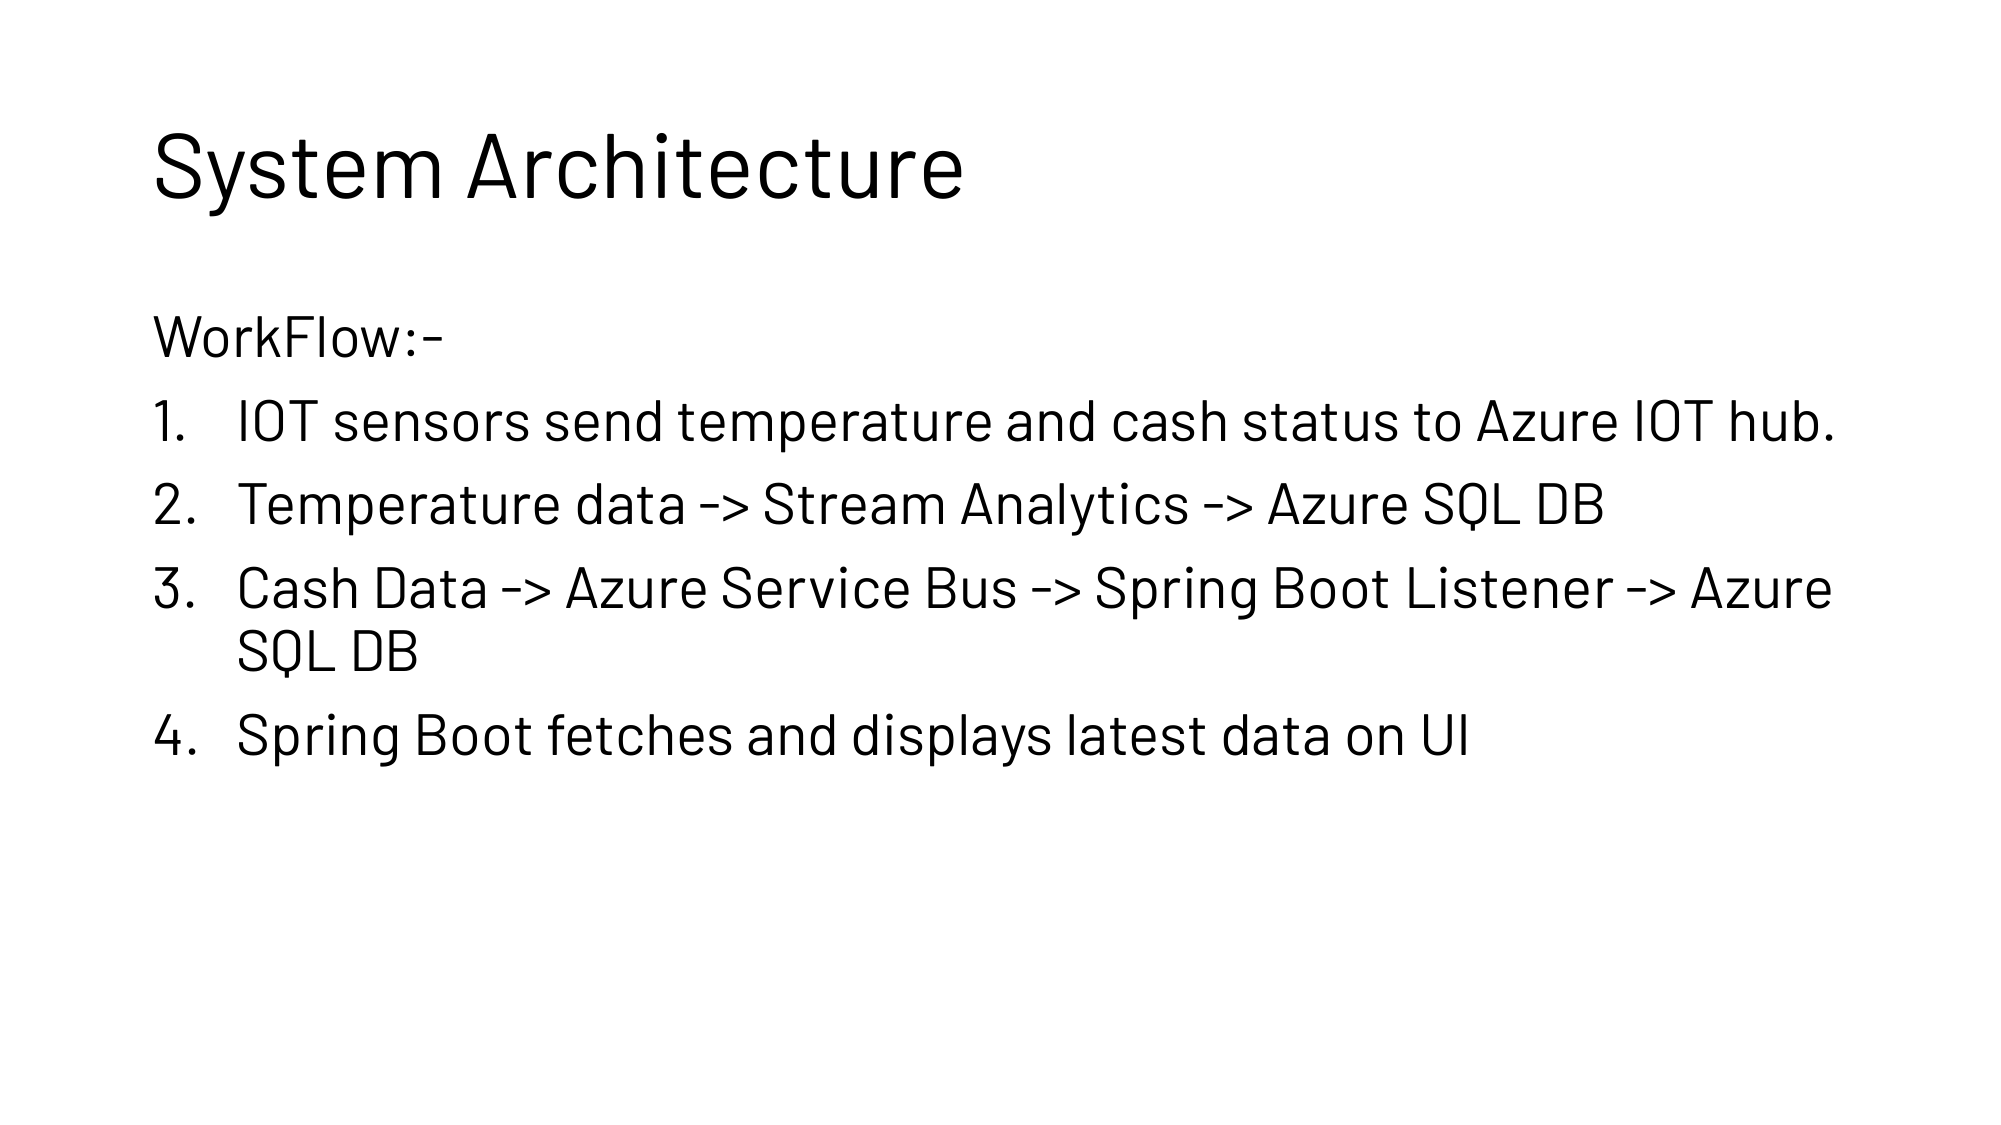

# System Architecture
WorkFlow:-
IOT sensors send temperature and cash status to Azure IOT hub.
Temperature data -> Stream Analytics -> Azure SQL DB
Cash Data -> Azure Service Bus -> Spring Boot Listener -> Azure SQL DB
Spring Boot fetches and displays latest data on UI